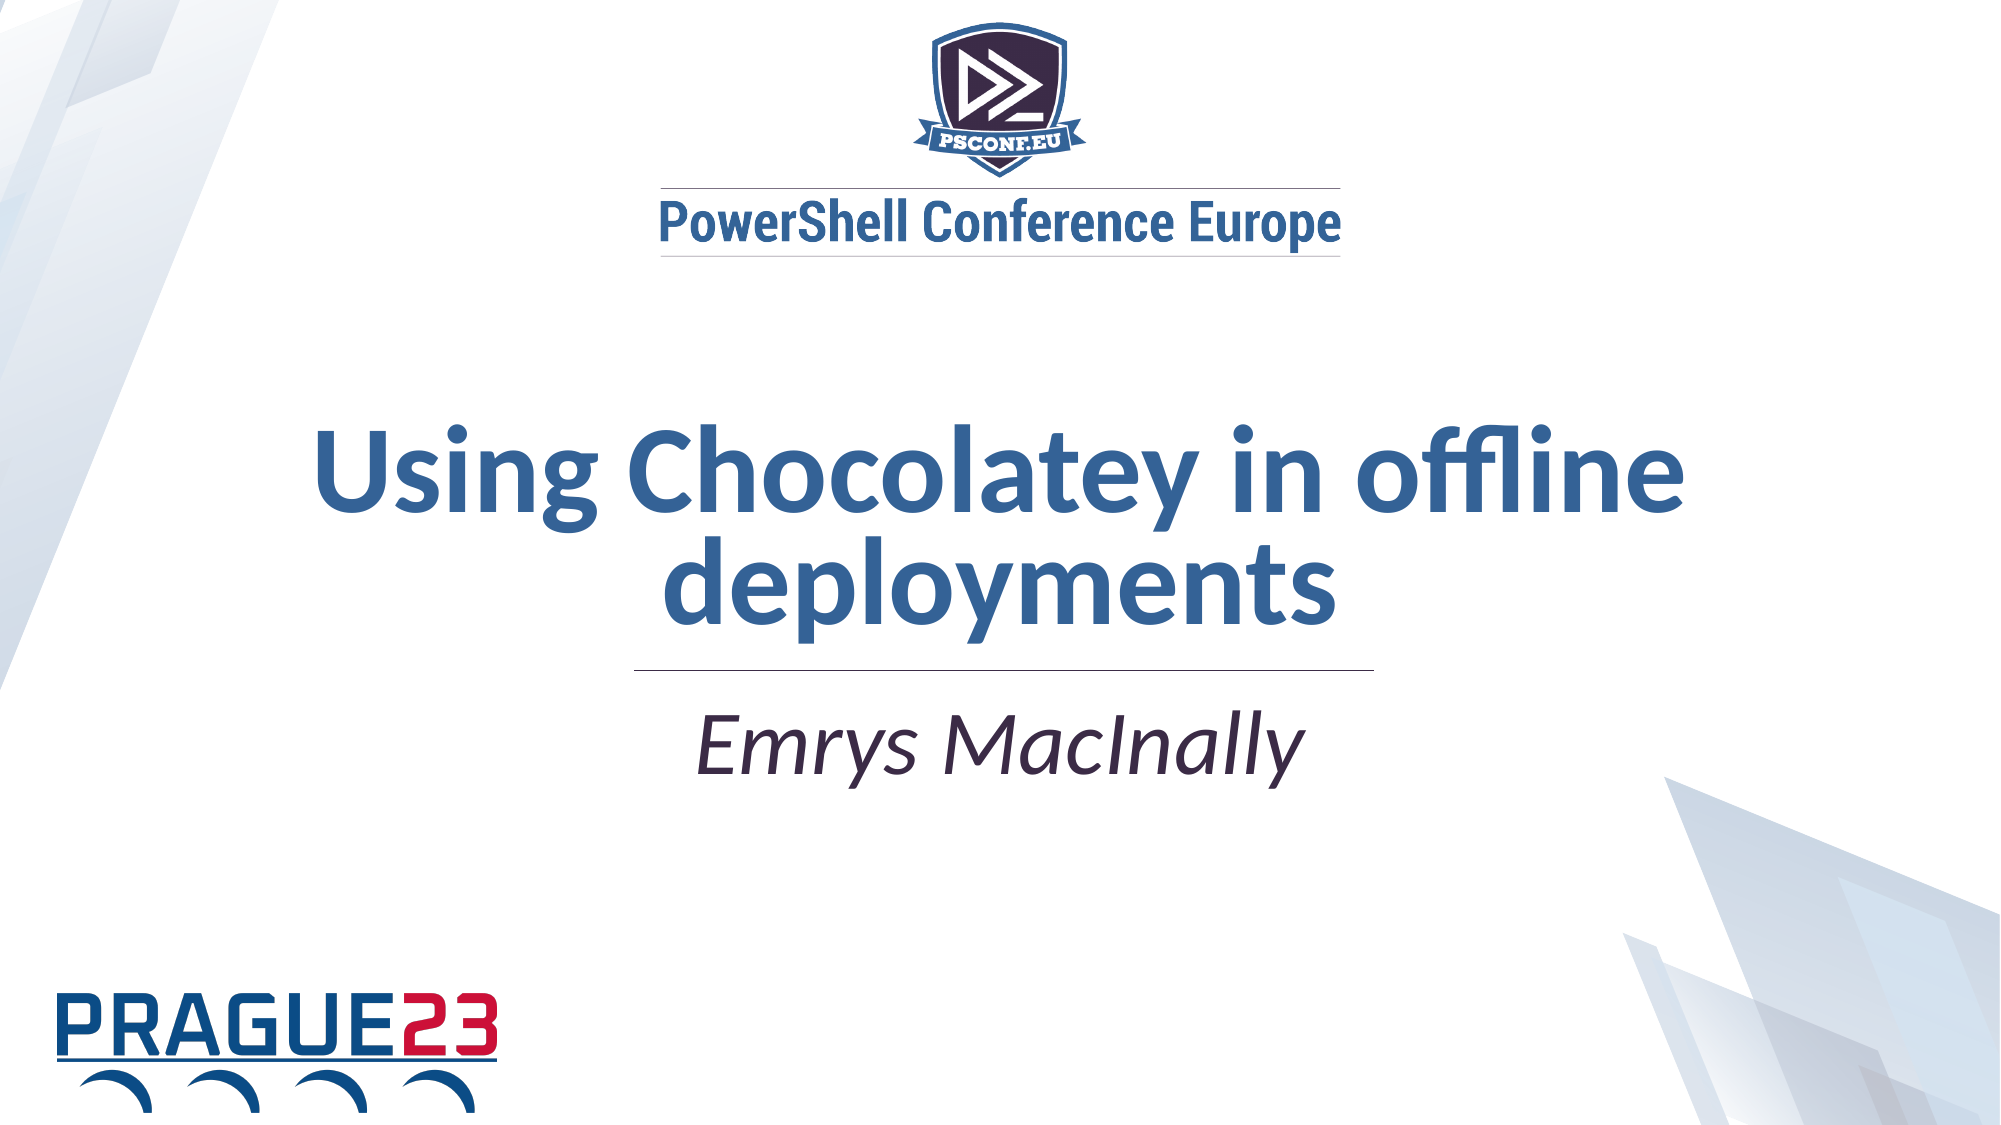

Using Chocolatey in offline deployments
Emrys MacInally